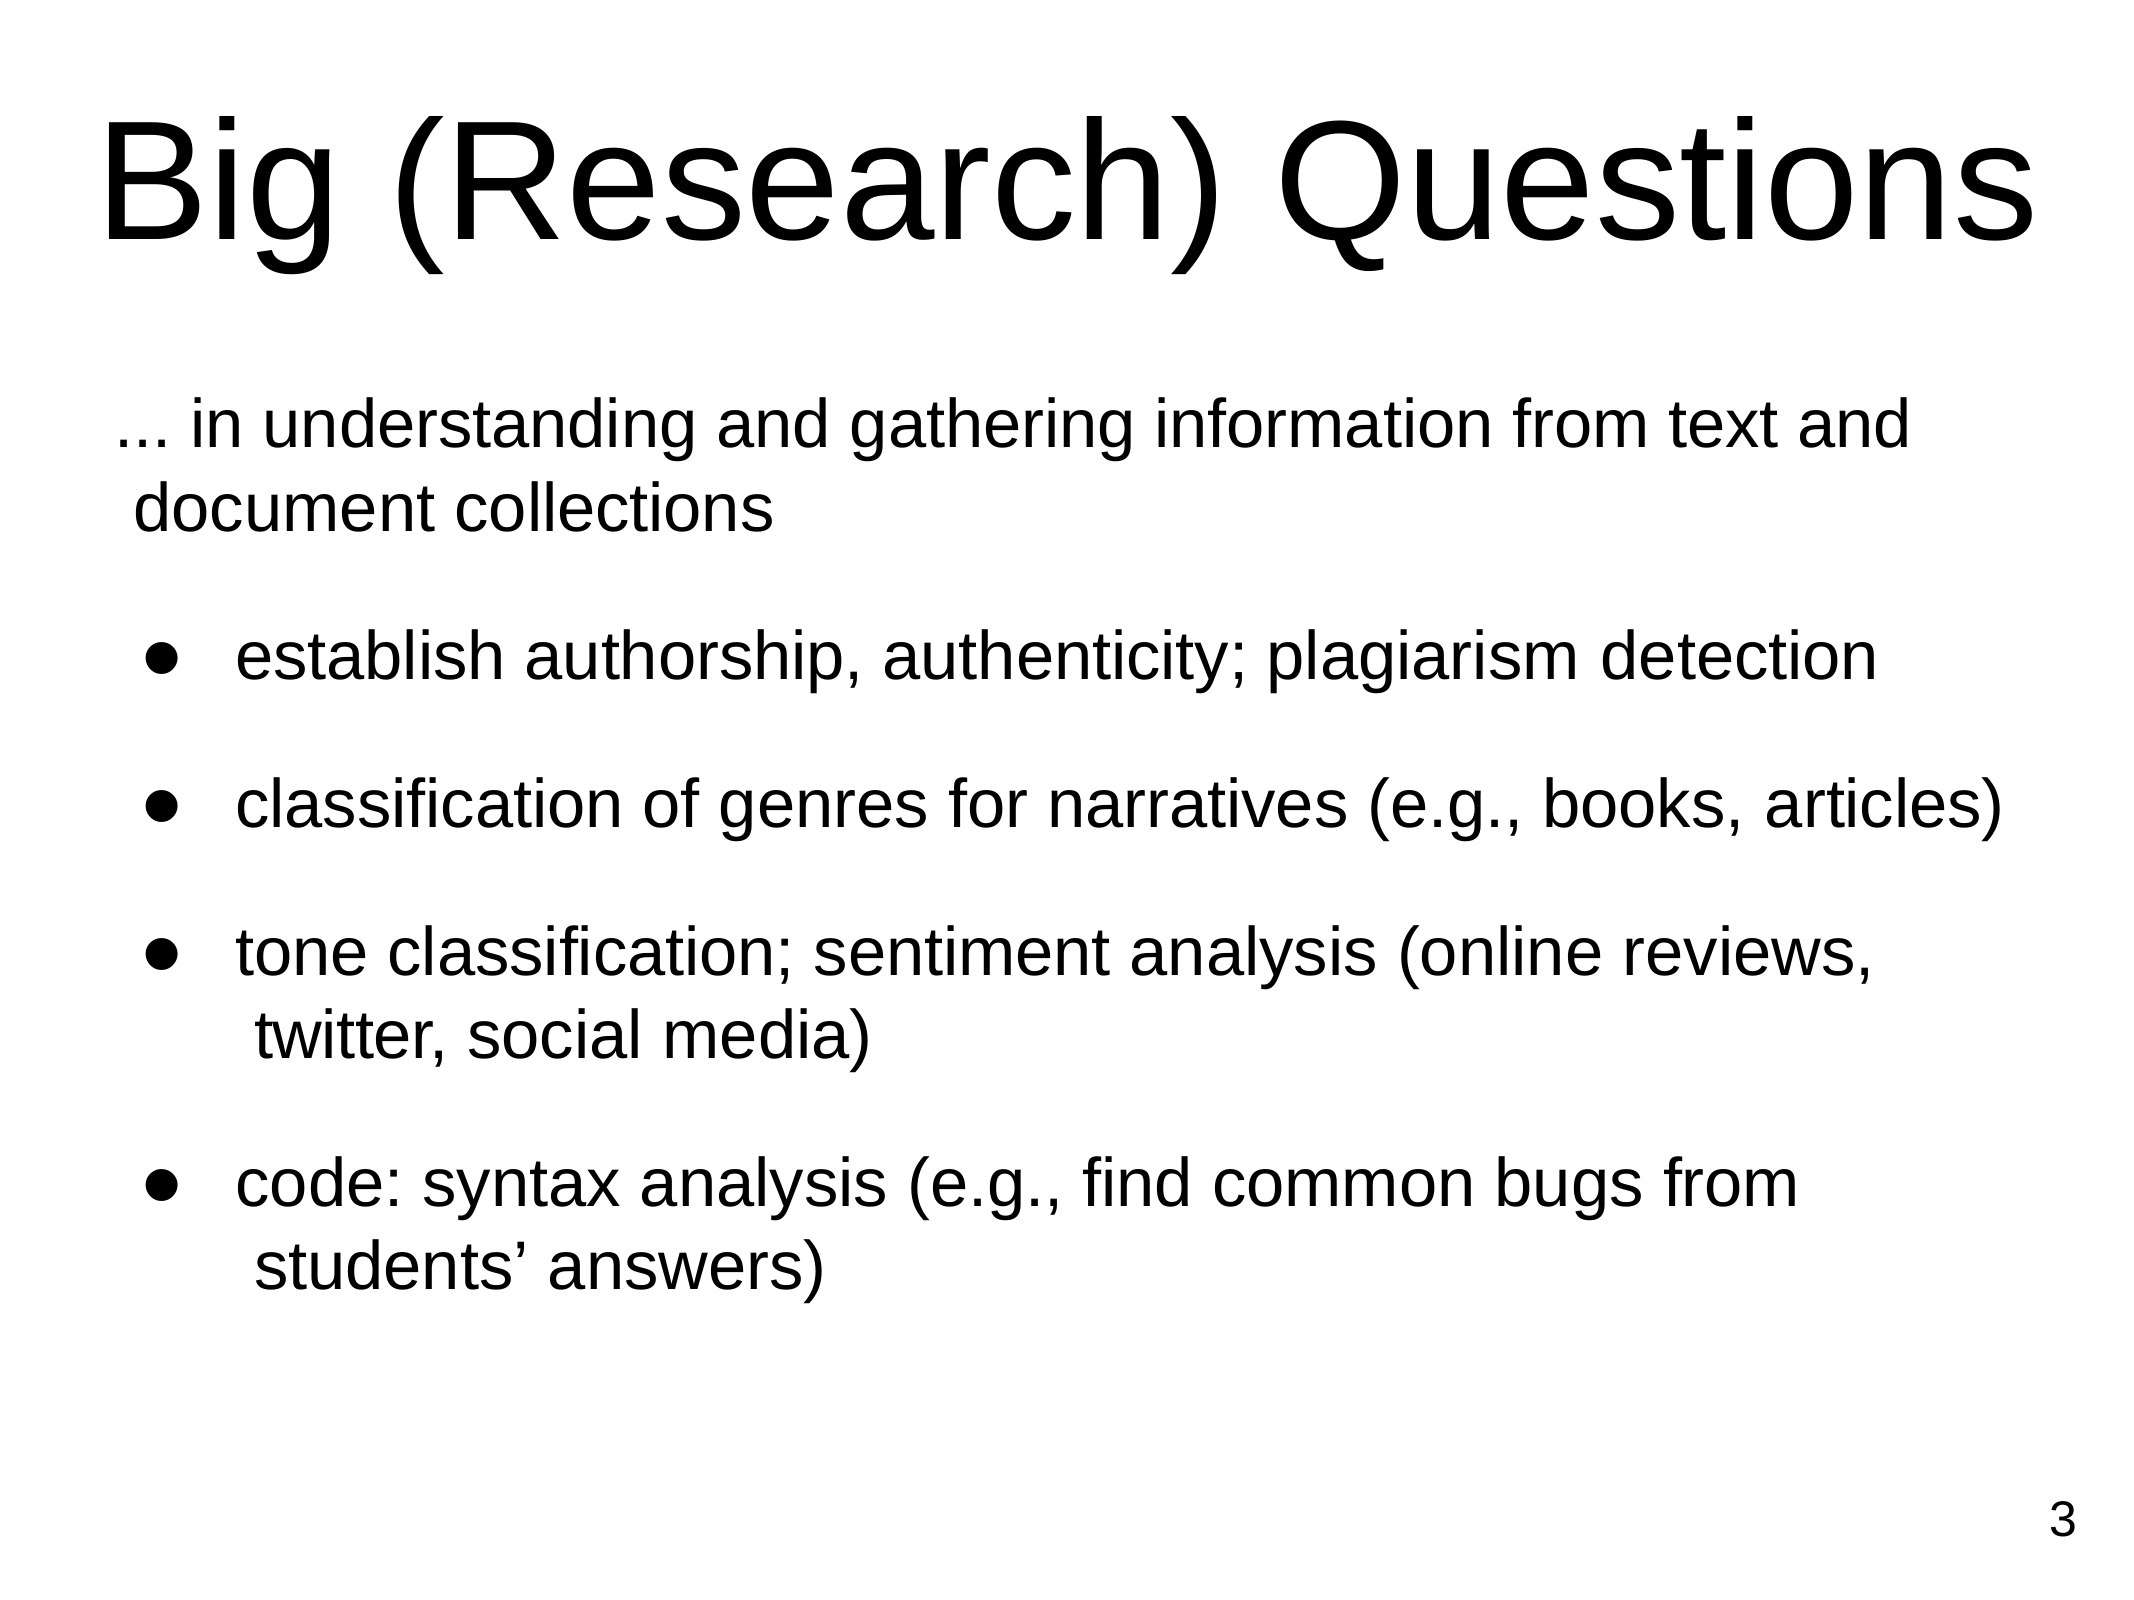

# Big (Research) Questions
... in understanding and gathering information from text and  document collections
•
•
•
establish authorship, authenticity; plagiarism detection
classification of genres for narratives (e.g., books, articles)
tone classification; sentiment analysis (online reviews,  twitter, social media)
•
code: syntax analysis (e.g., find common bugs from  students’ answers)
3